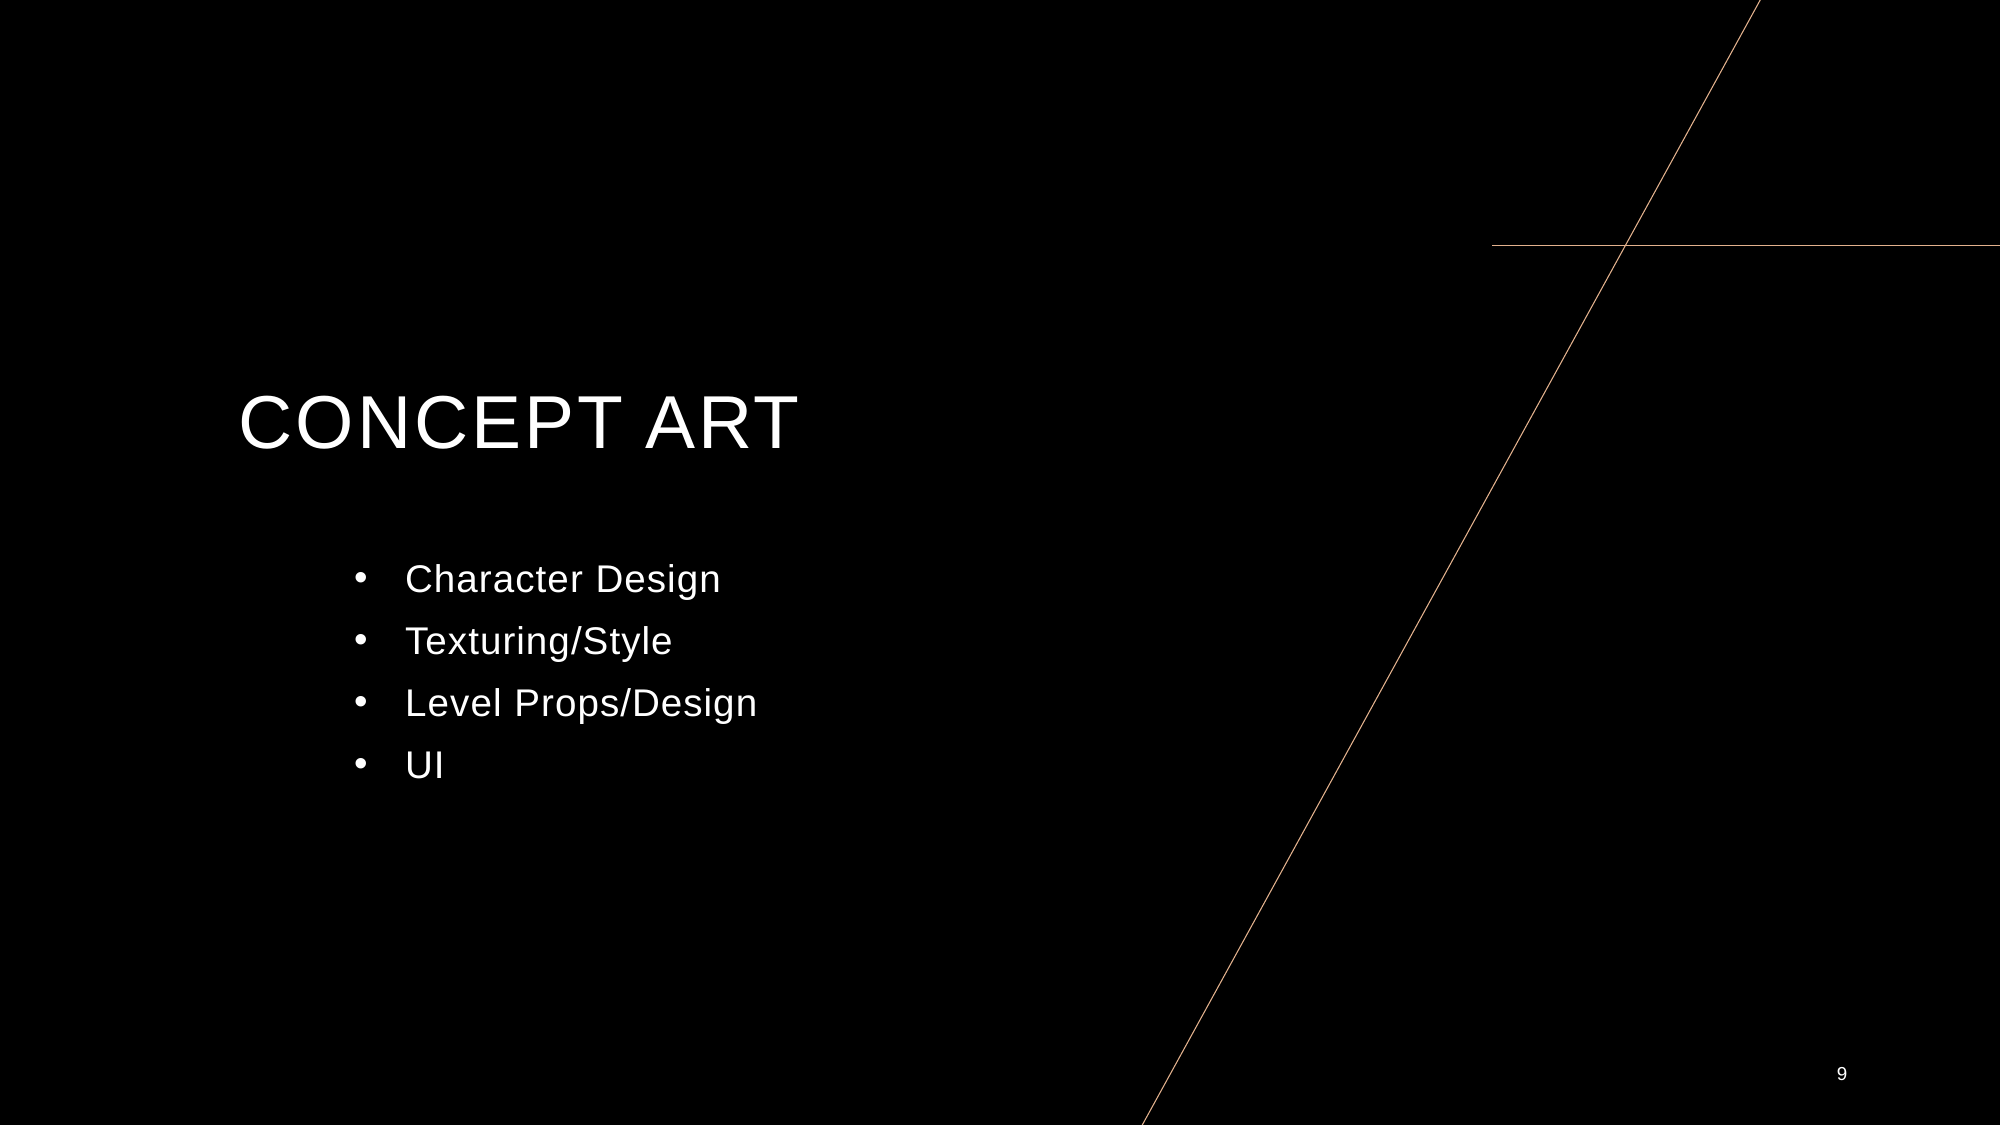

# CONCEPT ART
Character Design
Texturing/Style
Level Props/Design
UI
9